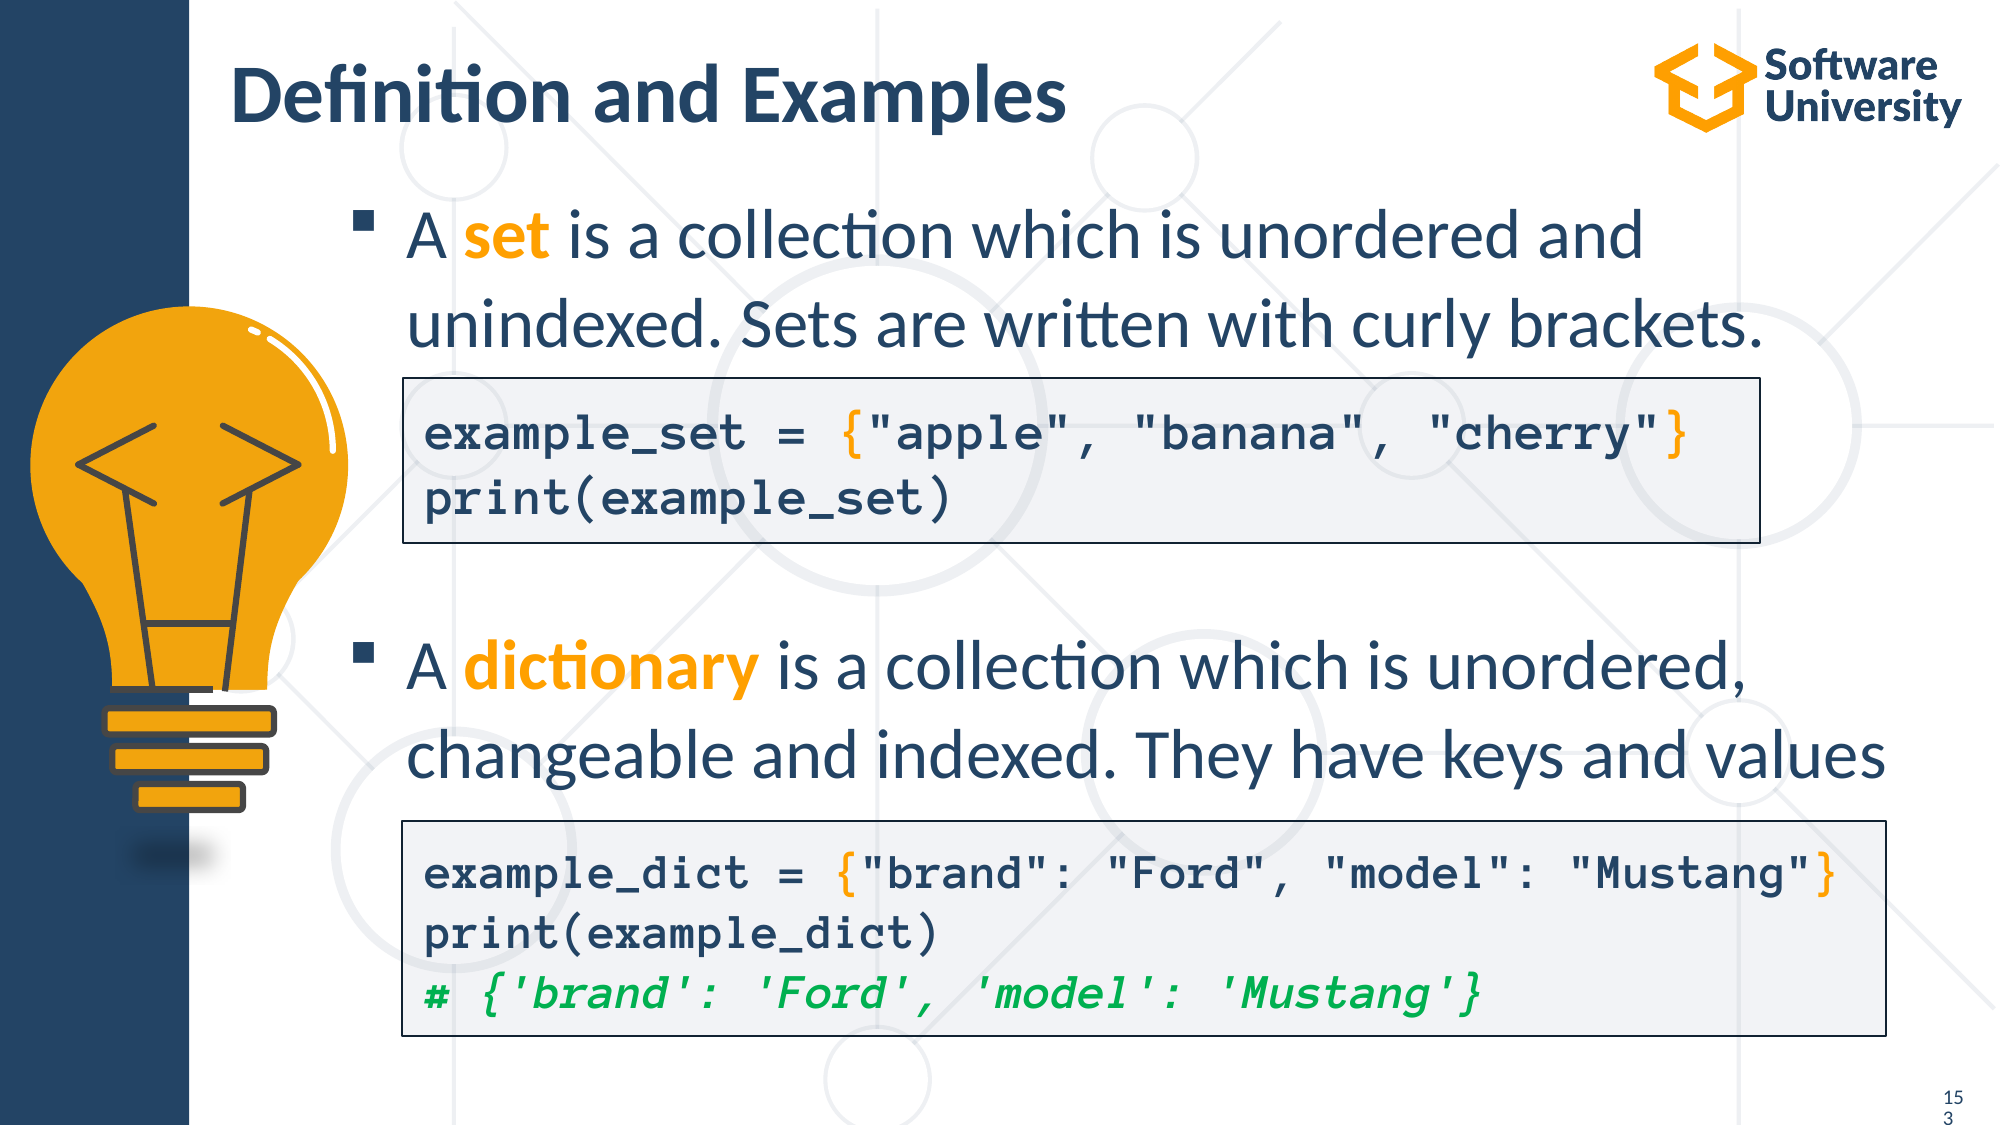

# Definition and Examples
A set is a collection which is unordered and unindexed. Sets are written with curly brackets.

A dictionary is a collection which is unordered,
changeable and indexed. They have keys and values
example_set = {"apple", "banana", "cherry"}
print(example_set)
example_dict = {"brand": "Ford", "model": "Mustang"}
print(example_dict)
# {'brand': 'Ford', 'model': 'Mustang'}
153